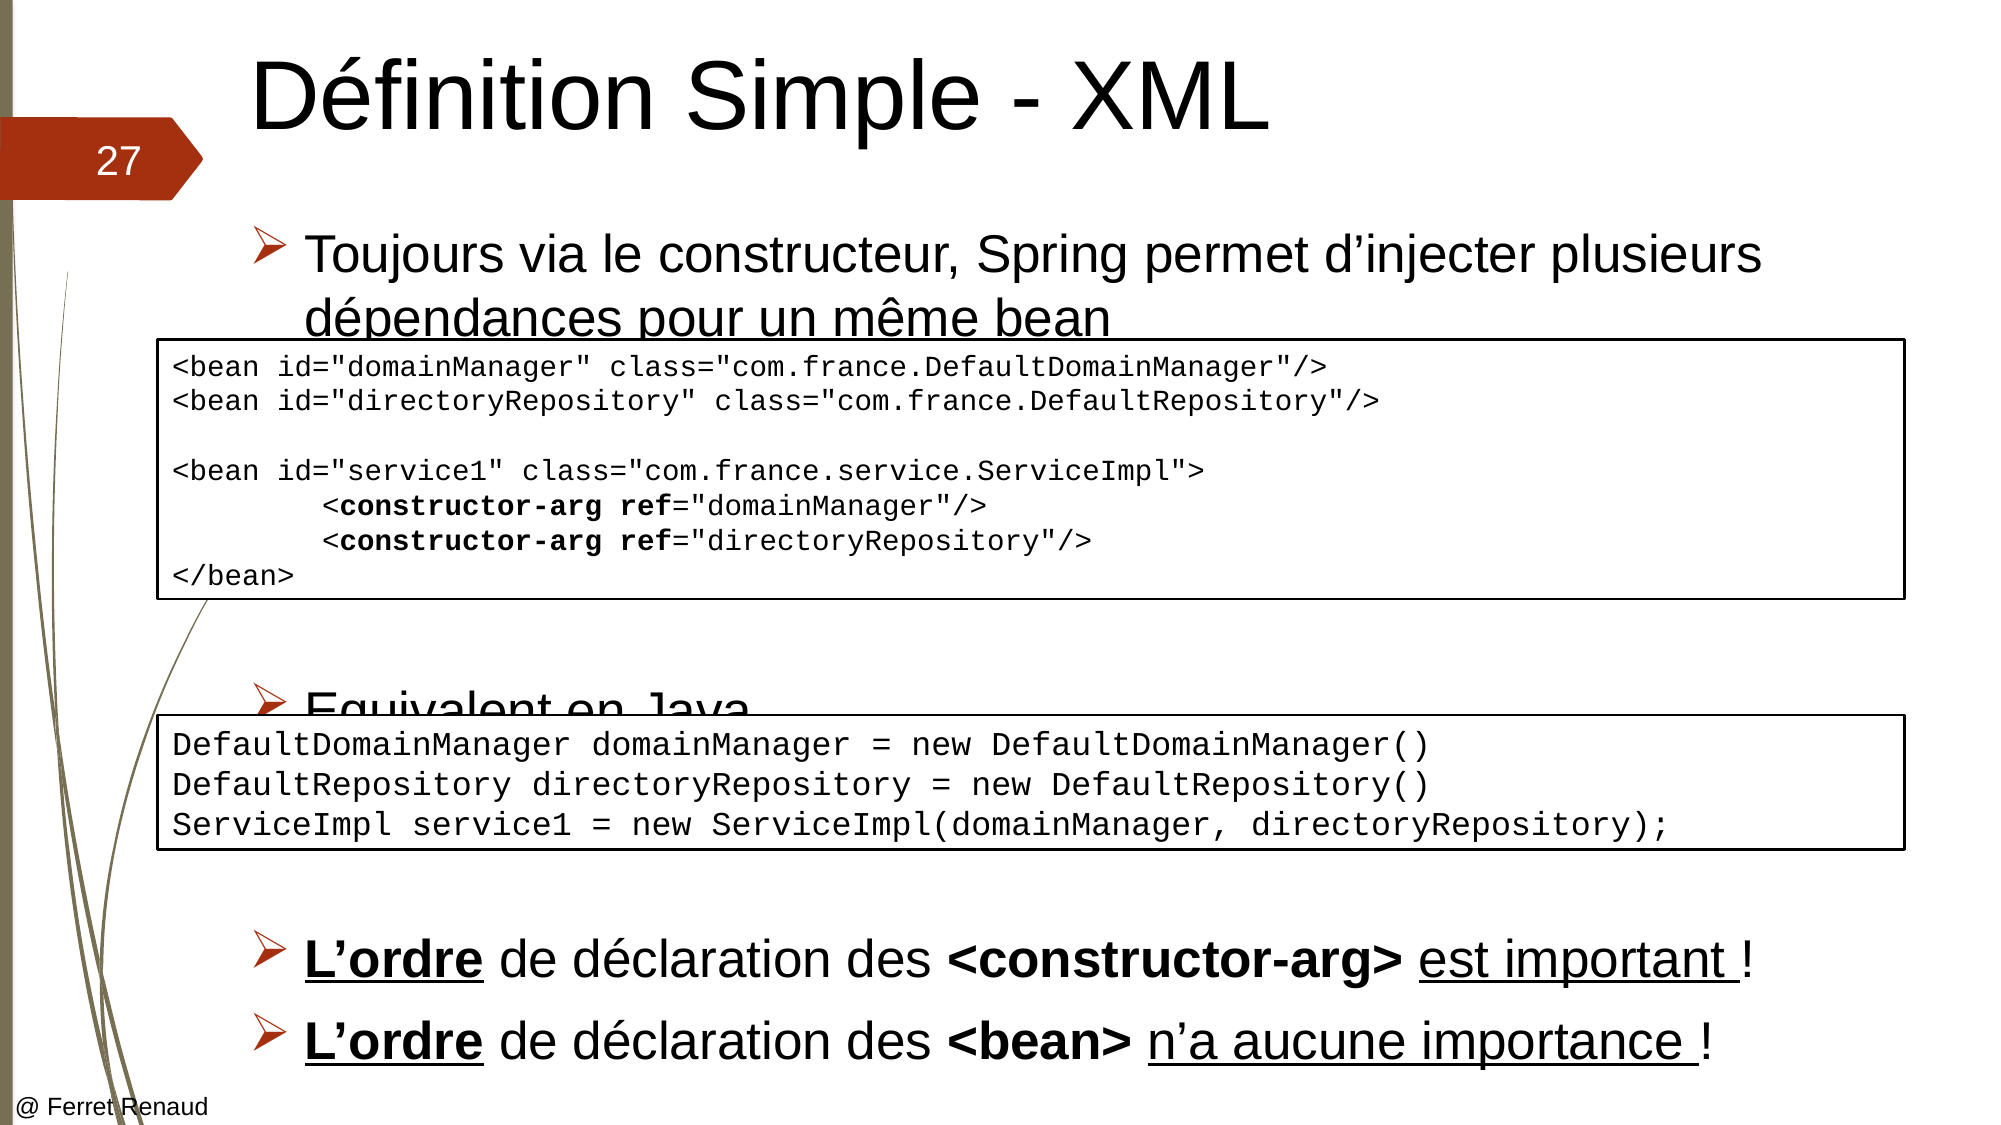

# Définition Simple - XML
27
Toujours via le constructeur, Spring permet d’injecter plusieurs dépendances pour un même bean

Equivalent en Java

L’ordre de déclaration des <constructor-arg> est important !
L’ordre de déclaration des <bean> n’a aucune importance !

<bean id="domainManager" class="com.france.DefaultDomainManager"/>
<bean id="directoryRepository" class="com.france.DefaultRepository"/>

<bean id="service1" class="com.france.service.ServiceImpl">
	<constructor-arg ref="domainManager"/>
	<constructor-arg ref="directoryRepository"/>
</bean>
DefaultDomainManager domainManager = new DefaultDomainManager()
DefaultRepository directoryRepository = new DefaultRepository()
ServiceImpl service1 = new ServiceImpl(domainManager, directoryRepository);
@ Ferret Renaud